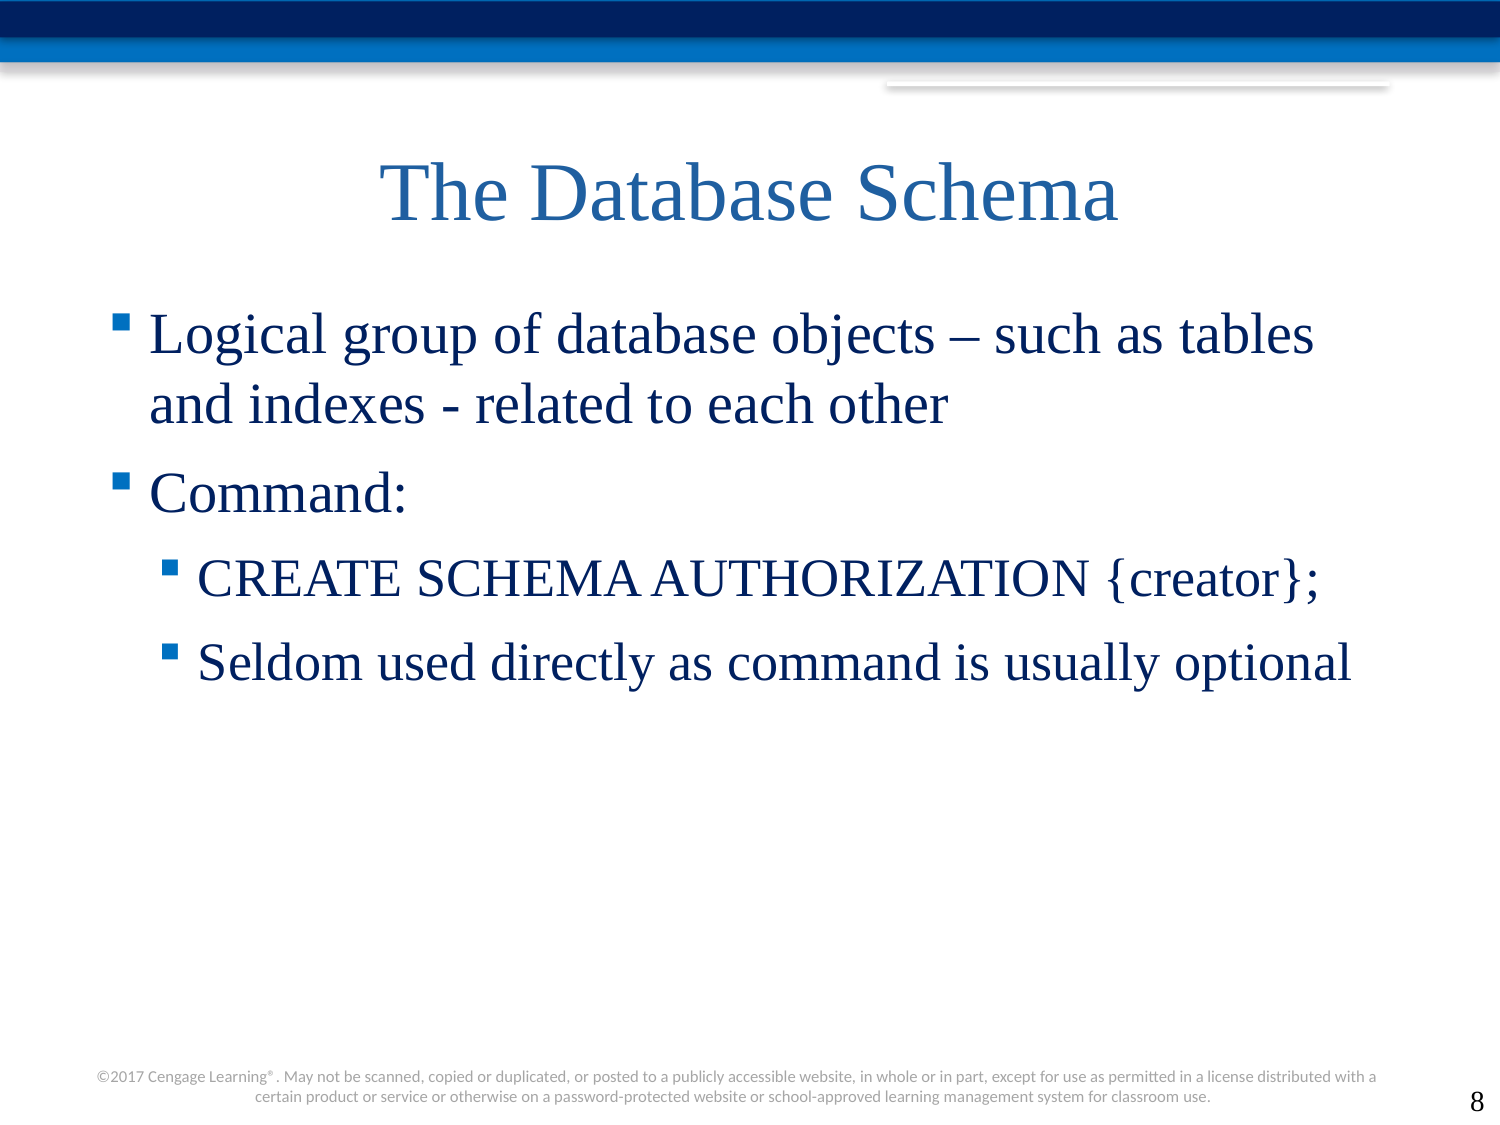

# The Database Schema
Logical group of database objects – such as tables and indexes - related to each other
Command:
CREATE SCHEMA AUTHORIZATION {creator};
Seldom used directly as command is usually optional
8